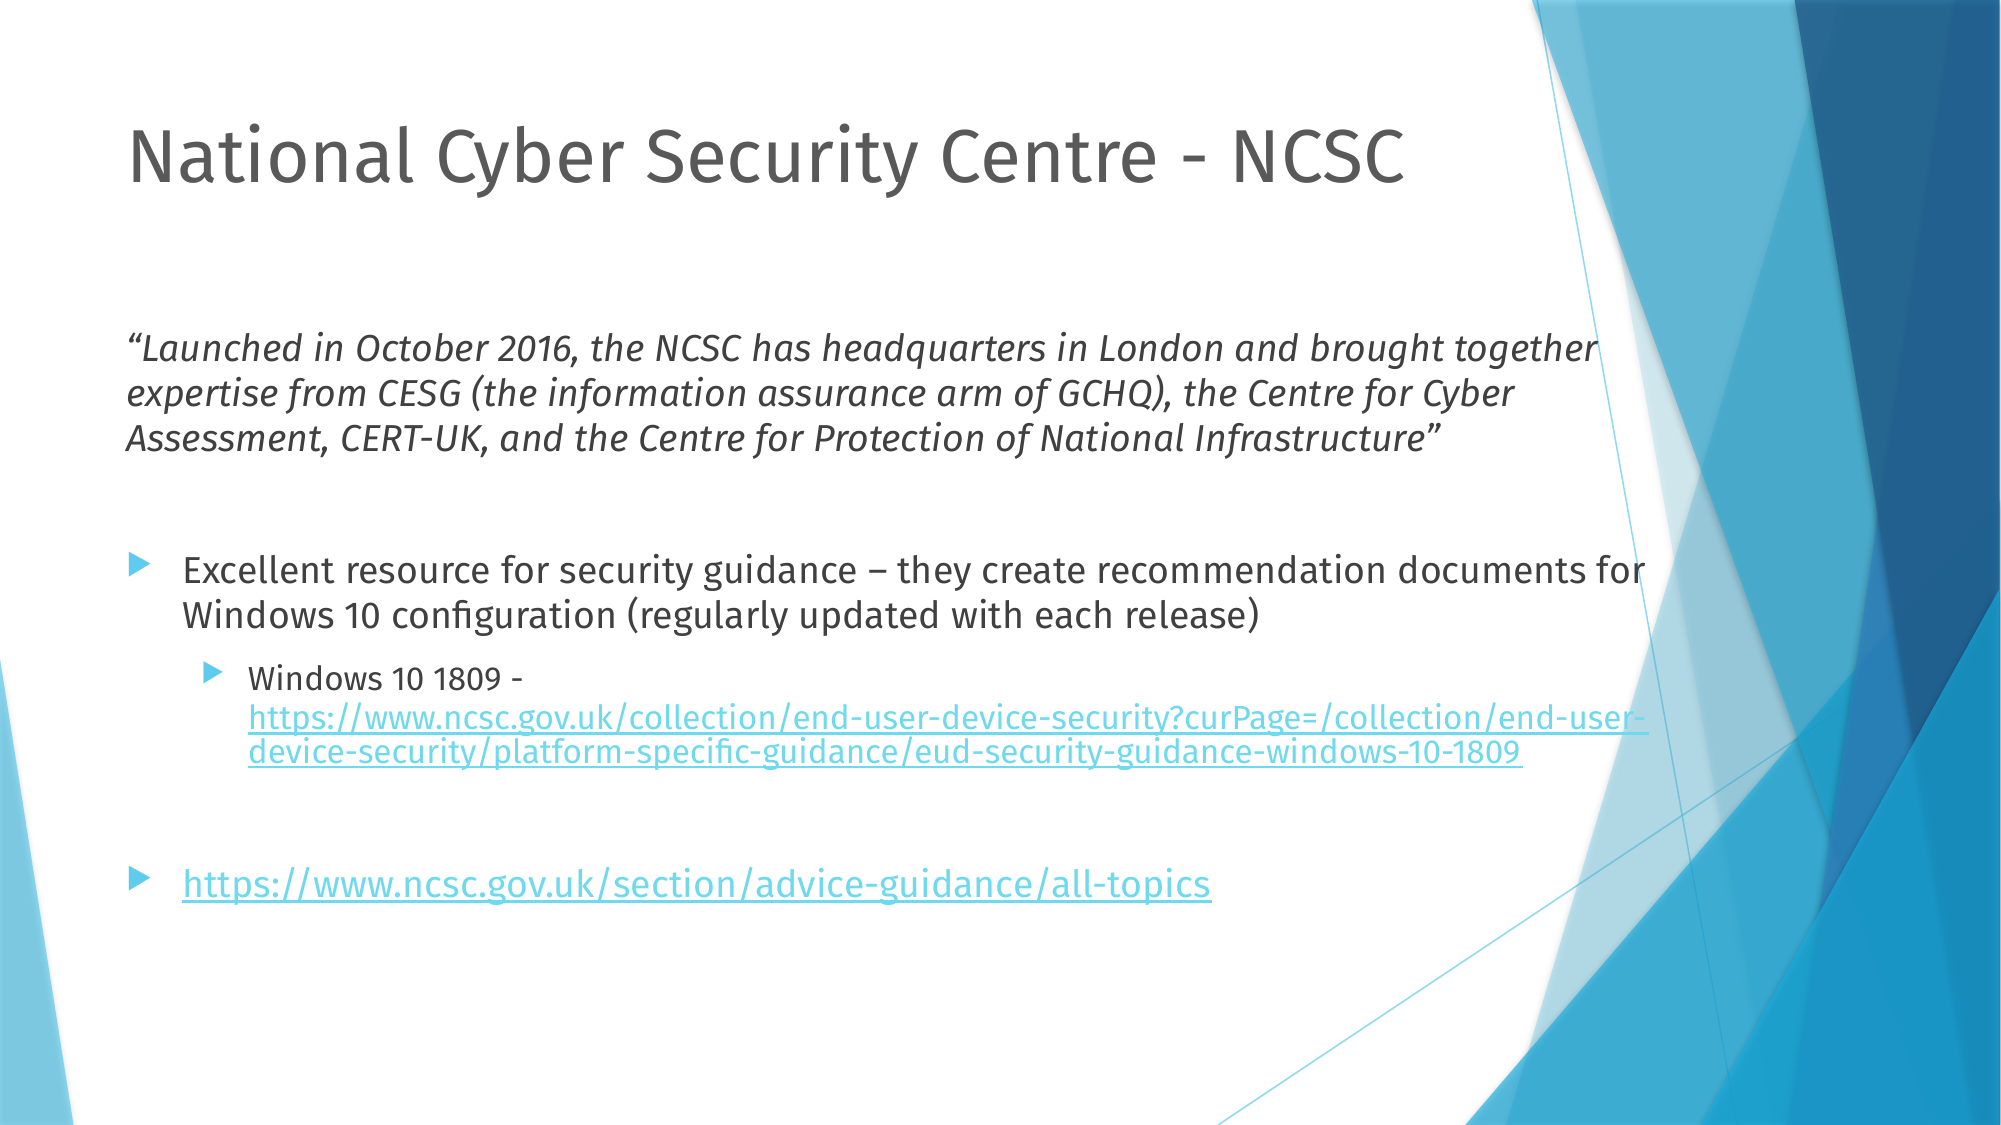

# National Cyber Security Centre - NCSC
“Launched in October 2016, the NCSC has headquarters in London and brought together expertise from CESG (the information assurance arm of GCHQ), the Centre for Cyber Assessment, CERT-UK, and the Centre for Protection of National Infrastructure”

Excellent resource for security guidance – they create recommendation documents for Windows 10 configuration (regularly updated with each release)
Windows 10 1809 - https://www.ncsc.gov.uk/collection/end-user-device-security?curPage=/collection/end-user-device-security/platform-specific-guidance/eud-security-guidance-windows-10-1809

https://www.ncsc.gov.uk/section/advice-guidance/all-topics